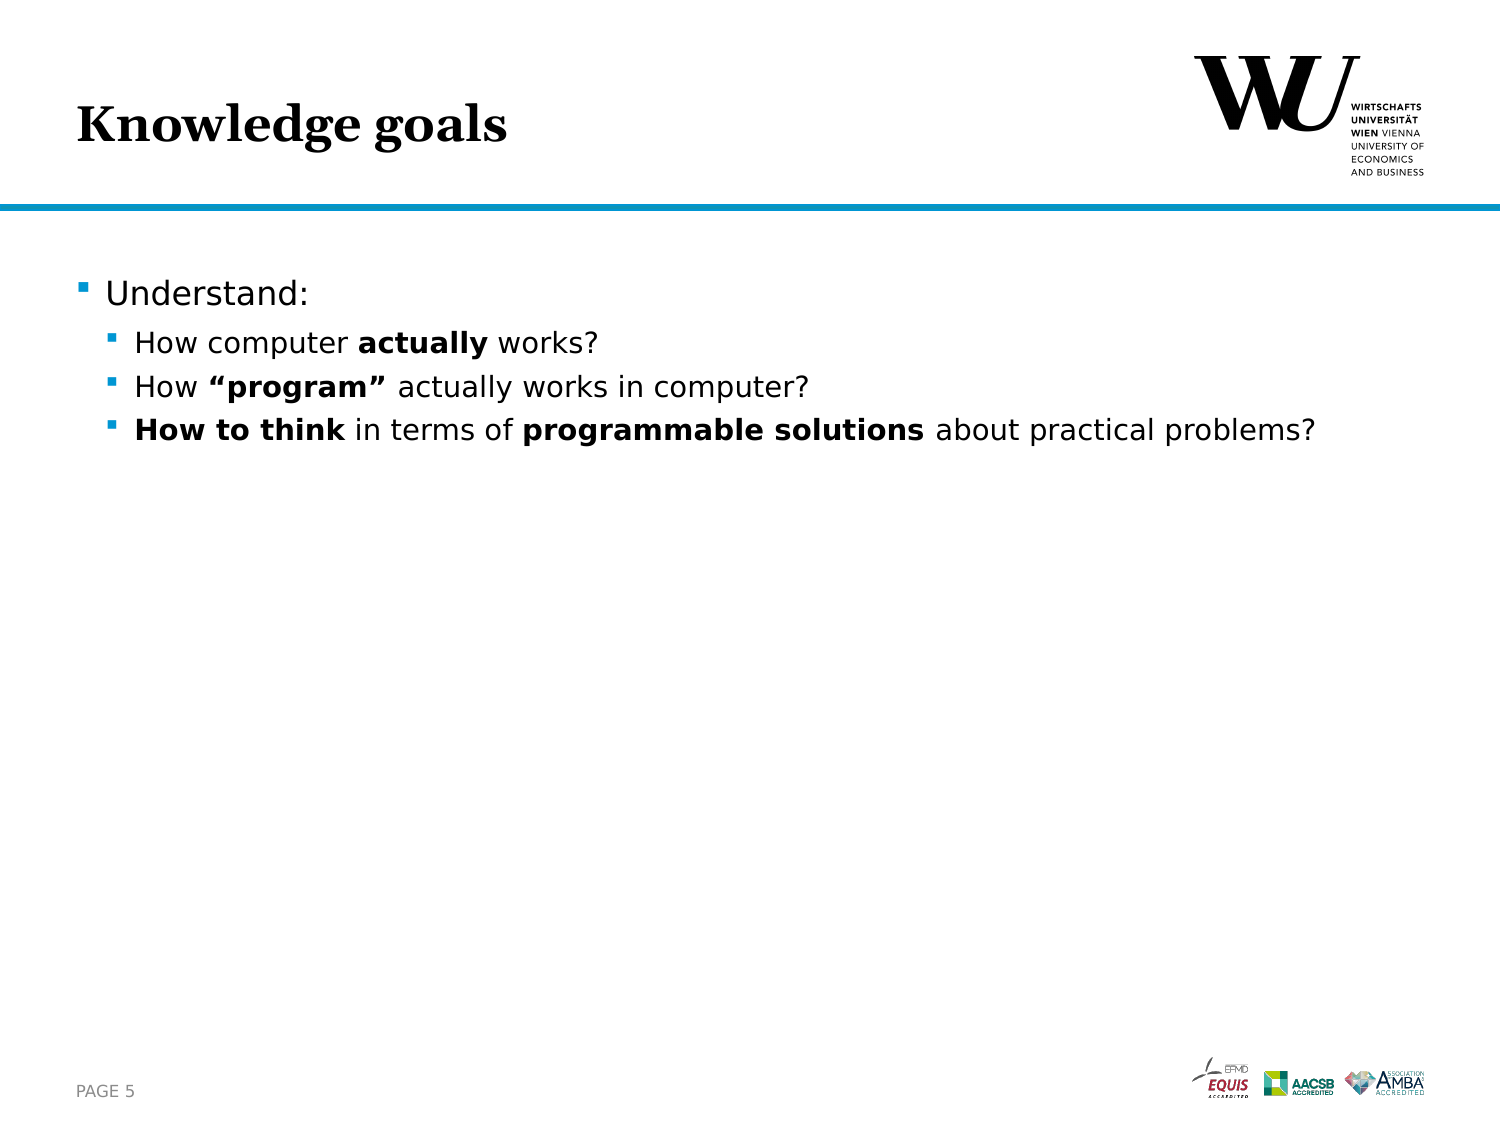

# Knowledge goals
Understand:
How computer actually works?
How “program” actually works in computer?
How to think in terms of programmable solutions about practical problems?

Page 5